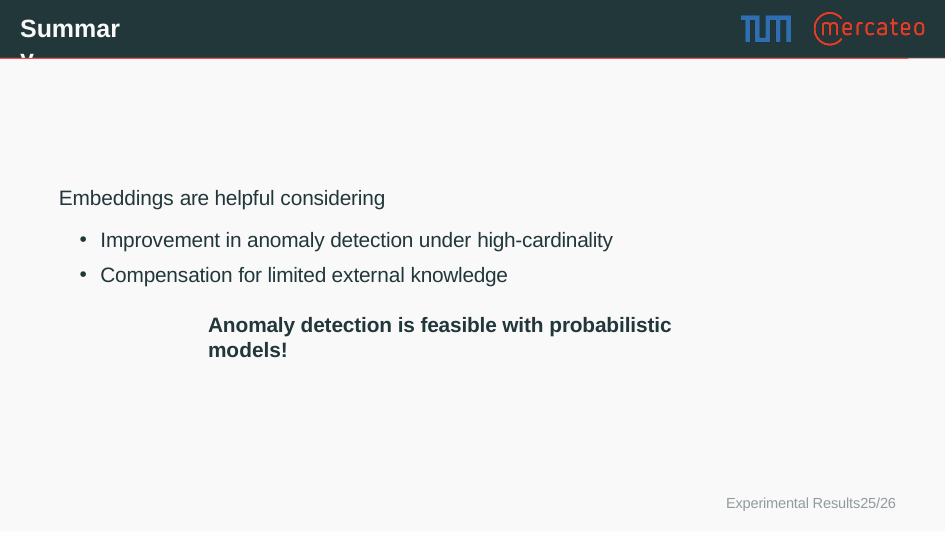

# Summary

Embeddings are helpful considering

Improvement in anomaly detection under high-cardinality
Compensation for limited external knowledge

Anomaly detection is feasible with probabilistic models!
Experimental Results25/26